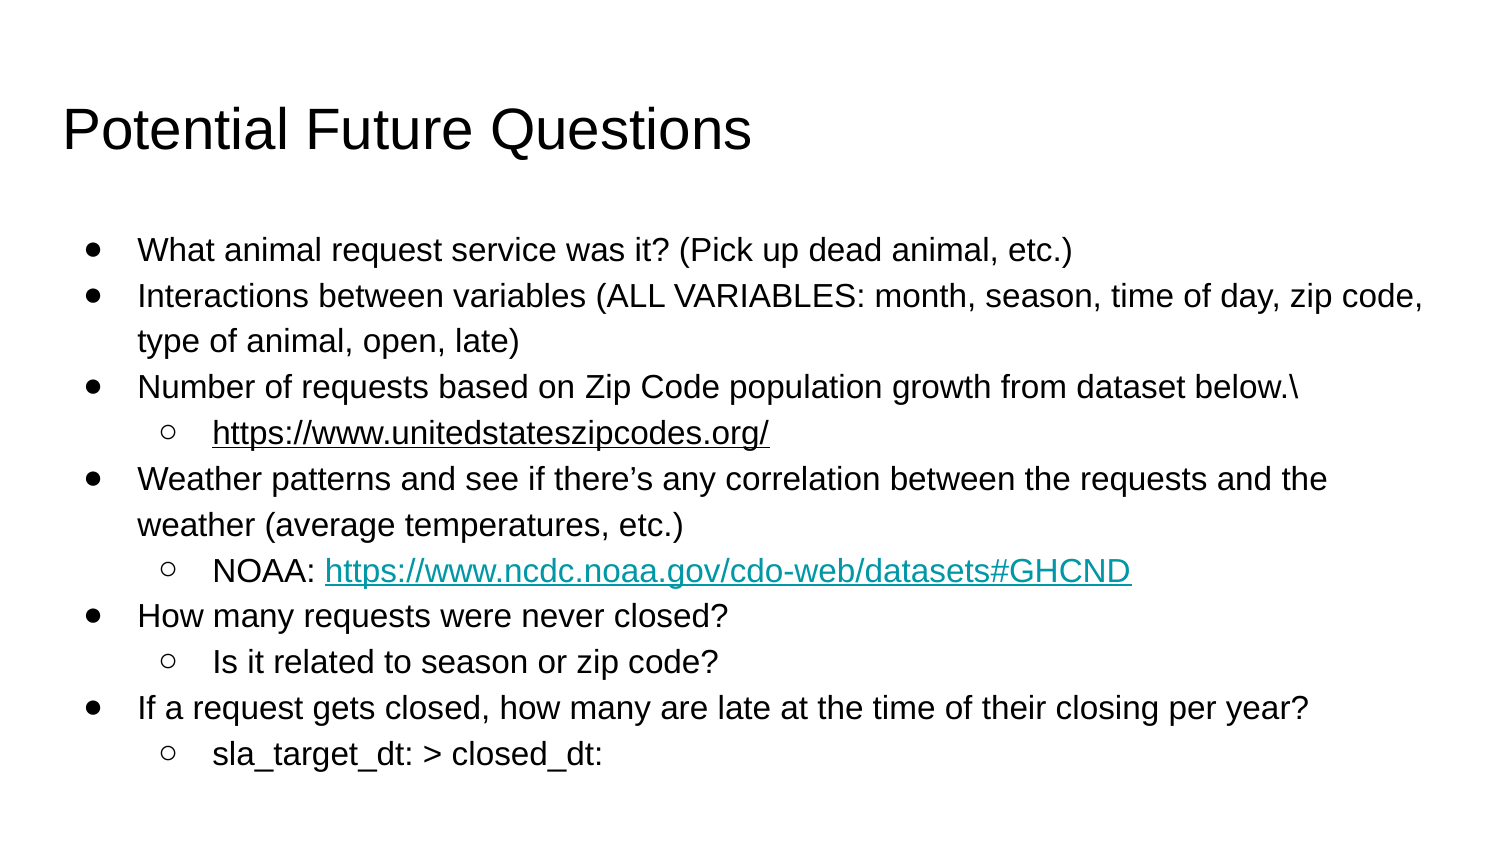

# Potential Future Questions
What animal request service was it? (Pick up dead animal, etc.)
Interactions between variables (ALL VARIABLES: month, season, time of day, zip code, type of animal, open, late)
Number of requests based on Zip Code population growth from dataset below.\
https://www.unitedstateszipcodes.org/
Weather patterns and see if there’s any correlation between the requests and the weather (average temperatures, etc.)
NOAA: https://www.ncdc.noaa.gov/cdo-web/datasets#GHCND
How many requests were never closed?
Is it related to season or zip code?
If a request gets closed, how many are late at the time of their closing per year?
sla_target_dt: > closed_dt: